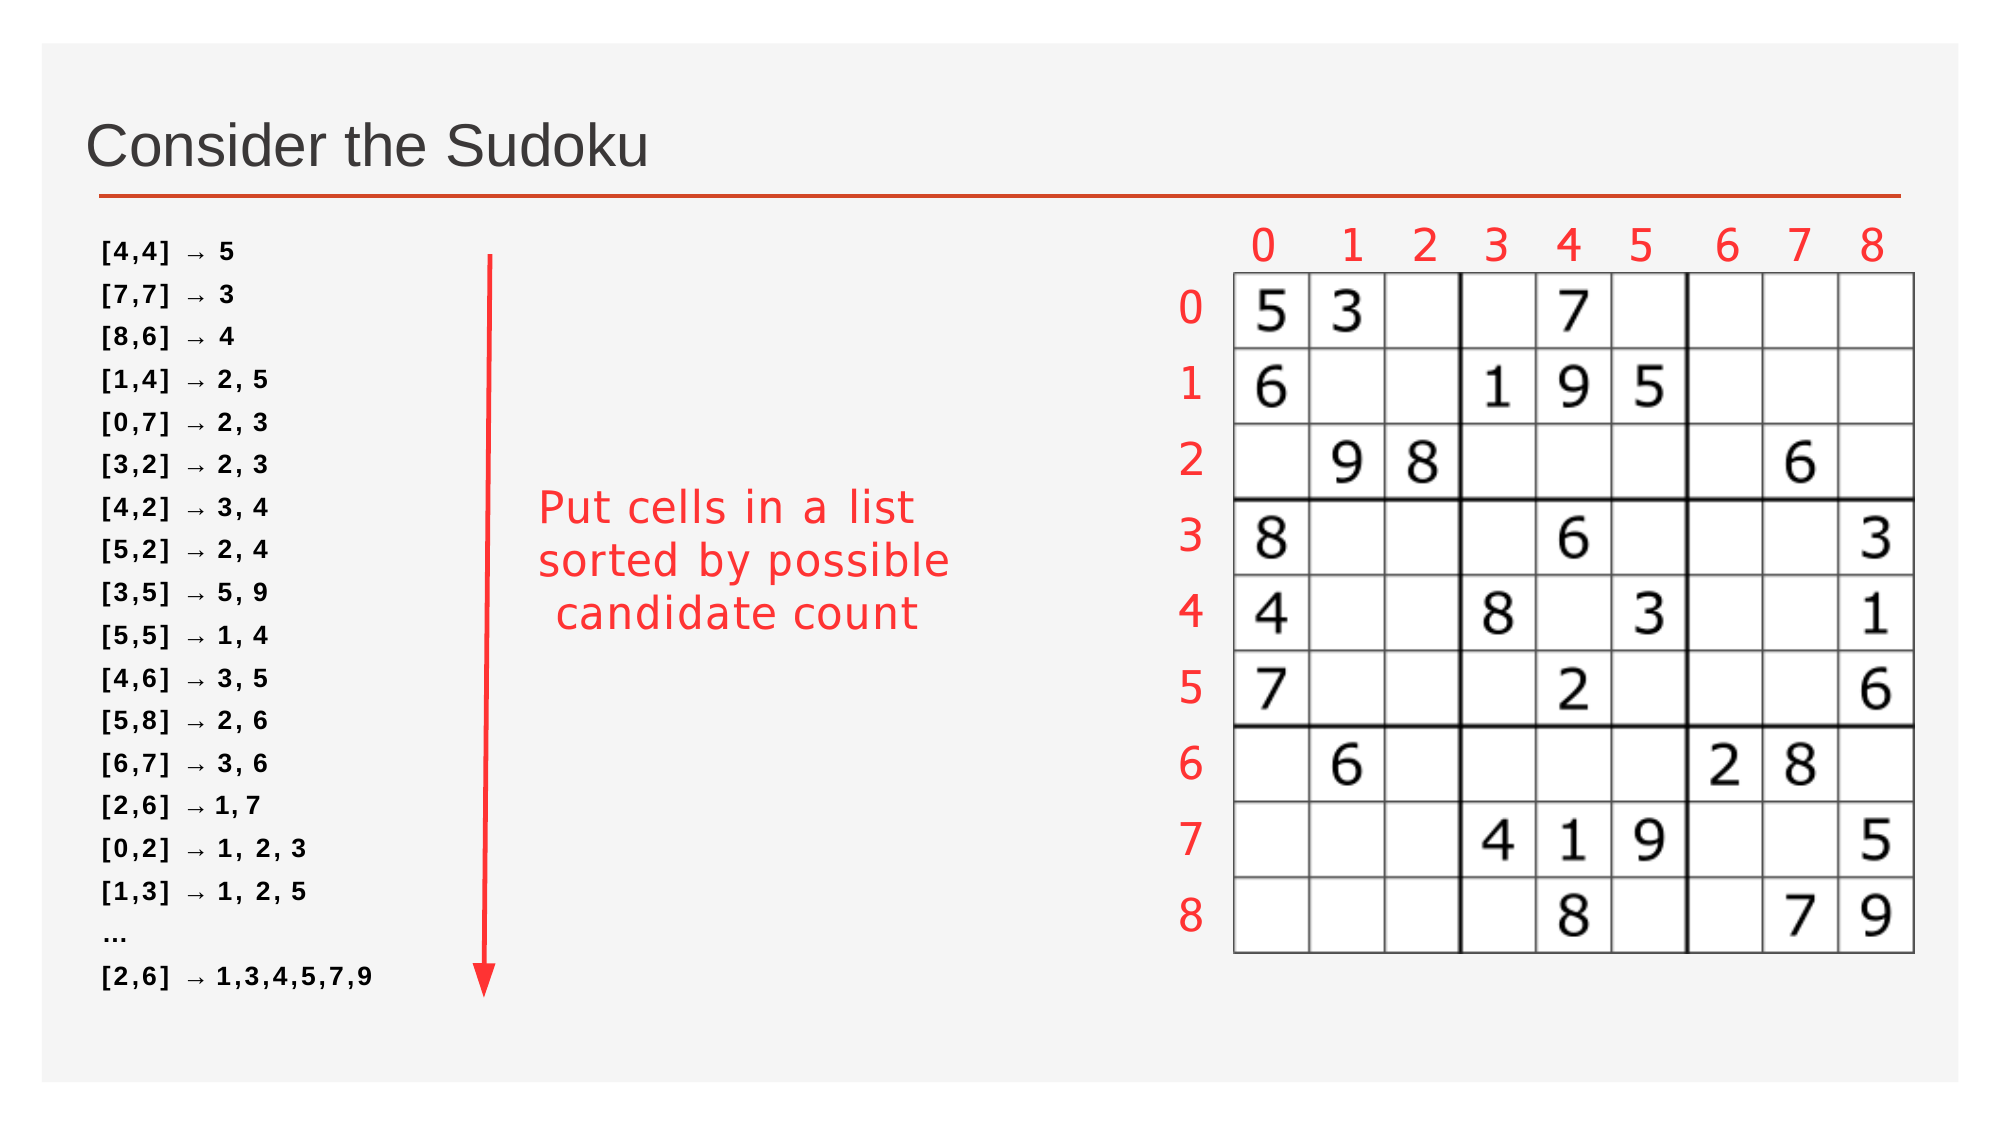

# Consider the Sudoku
0	1	2	3	4	5	6	7	8
[4,4] →  5
[7,7] →  3
[8,6] →  4
[1,4] →   2, 5
[0,7] →   2, 3
[3,2] →   2, 3
[4,2] →   3, 4
[5,2] →   2, 4
[3,5] →   5, 9
[5,5] →   1, 4
[4,6] →   3, 5
[5,8] →   2, 6
[6,7] →   3, 6
[2,6] →  1  ,    7
[0,2] →   1, 2, 3
[1,3] →   1, 2, 5
…
[2,6] → 1,3,4,5,7,9
0
1
2
3
4
5
6
7
8

Put cells in a list  sorted by possible  candidate count

93